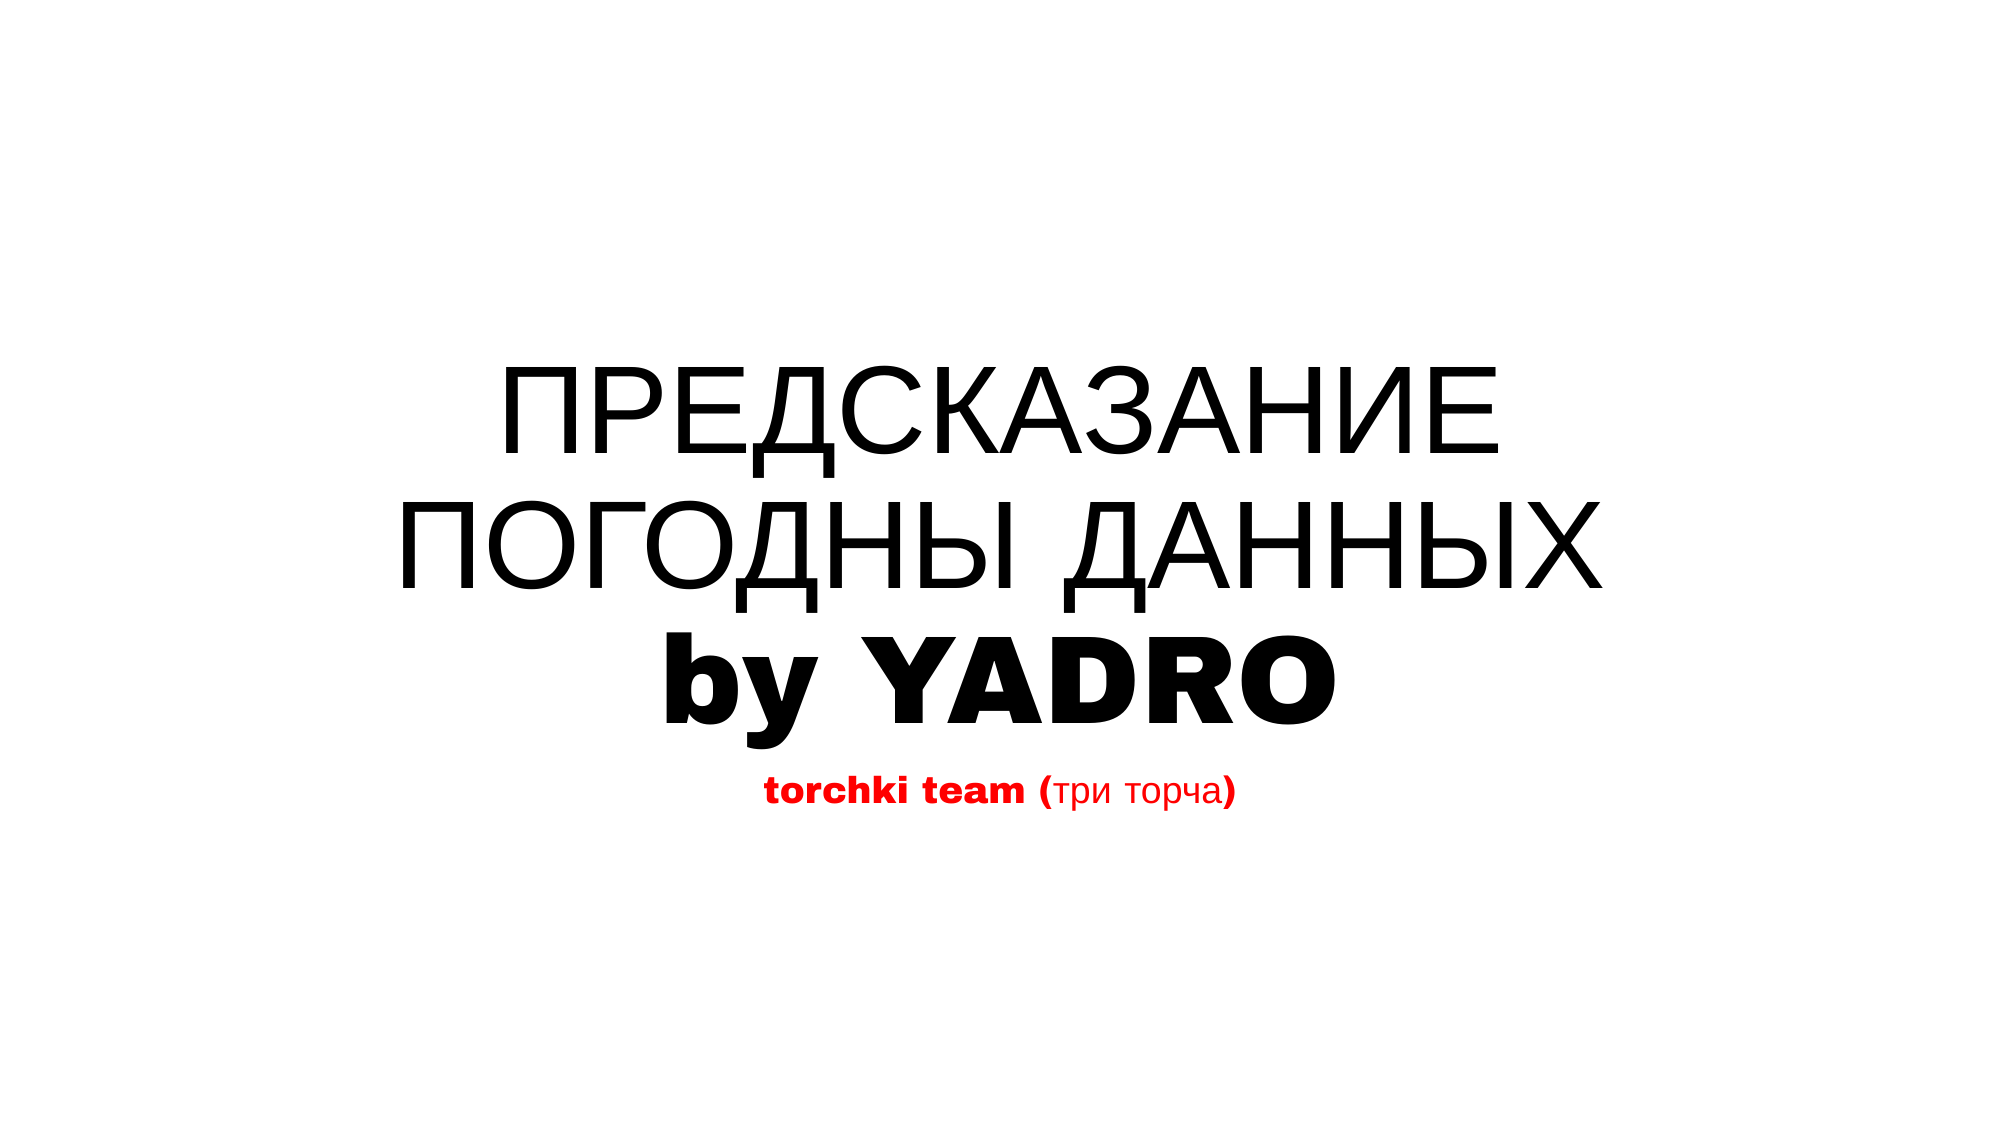

# ПРЕДСКАЗАНИЕ ПОГОДНЫ ДАННЫХ
by YADRO
torchki team (три торча)